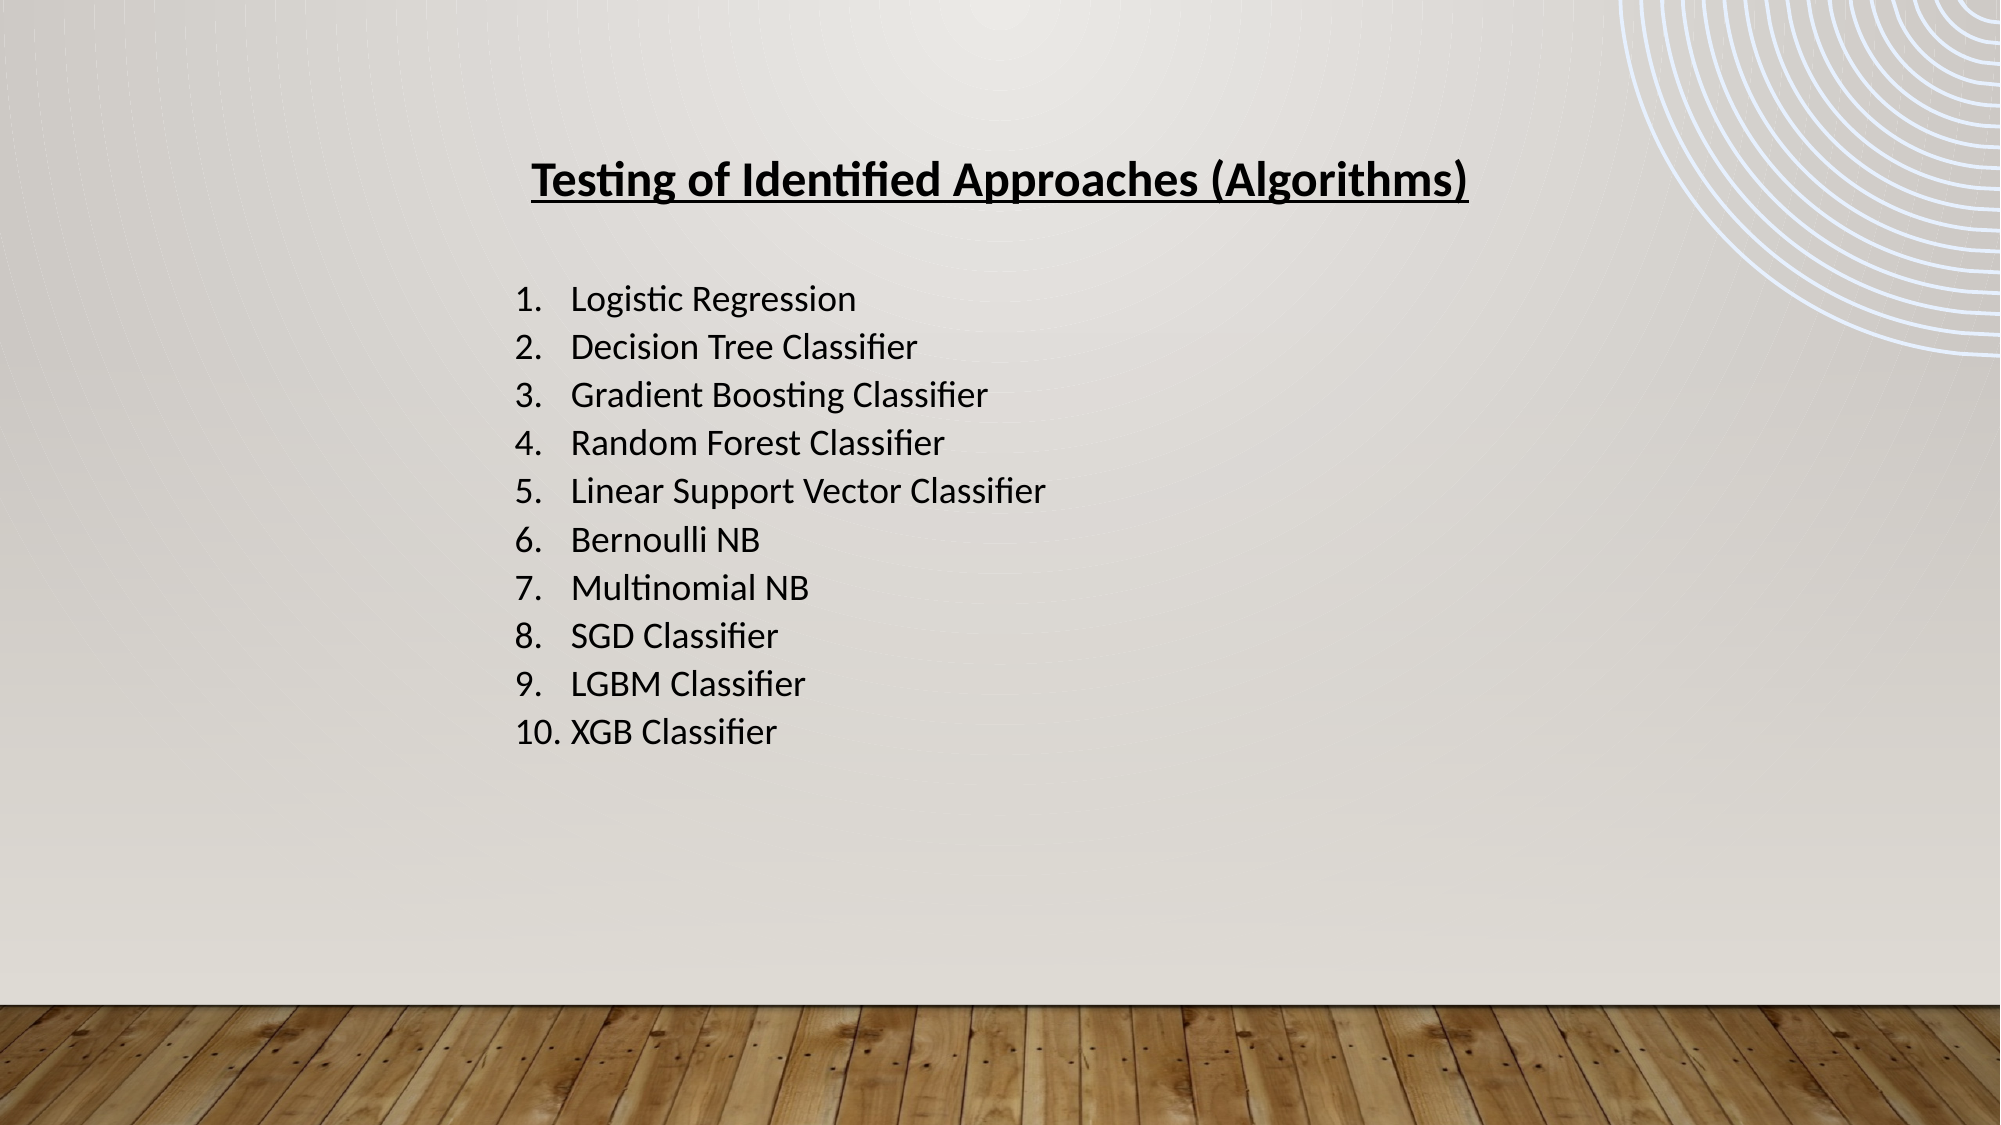

Testing of Identified Approaches (Algorithms)

Logistic Regression
Decision Tree Classifier
Gradient Boosting Classifier
Random Forest Classifier
Linear Support Vector Classifier
Bernoulli NB
Multinomial NB
SGD Classifier
LGBM Classifier
XGB Classifier